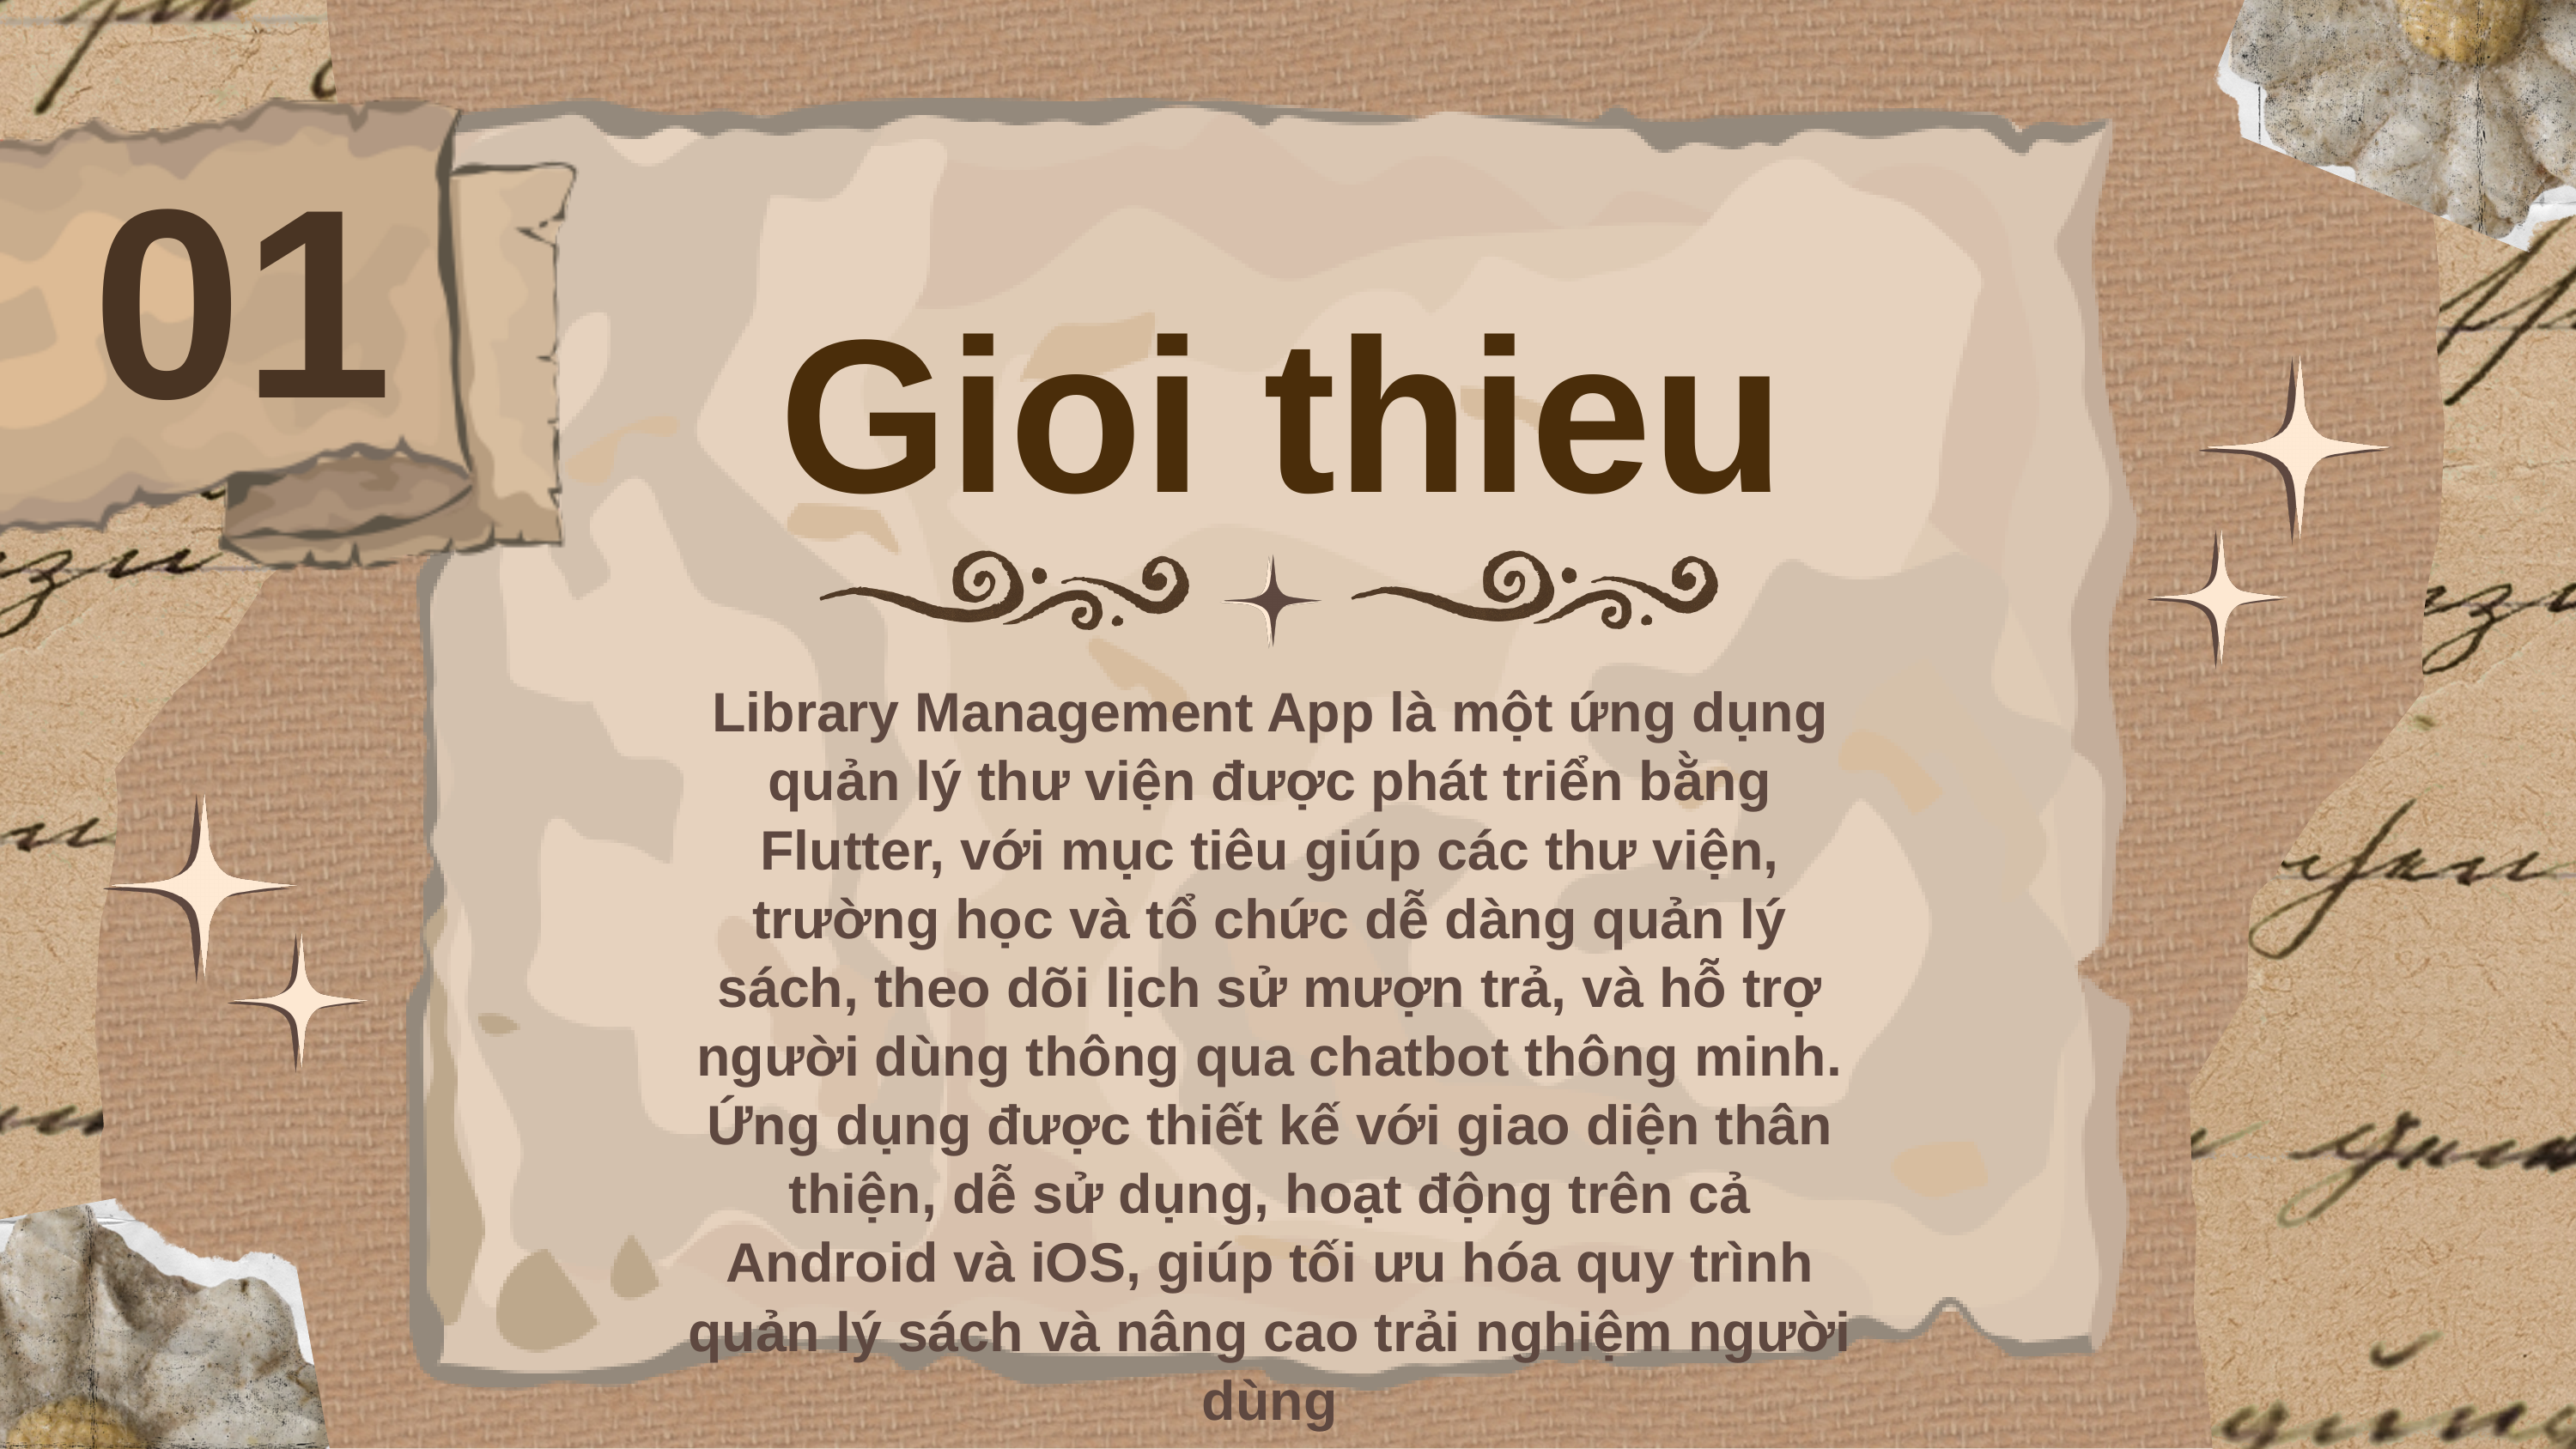

01
Gioi thieu

Library Management App là một ứng dụng quản lý thư viện được phát triển bằng Flutter, với mục tiêu giúp các thư viện, trường học và tổ chức dễ dàng quản lý sách, theo dõi lịch sử mượn trả, và hỗ trợ người dùng thông qua chatbot thông minh. Ứng dụng được thiết kế với giao diện thân thiện, dễ sử dụng, hoạt động trên cả Android và iOS, giúp tối ưu hóa quy trình quản lý sách và nâng cao trải nghiệm người dùng